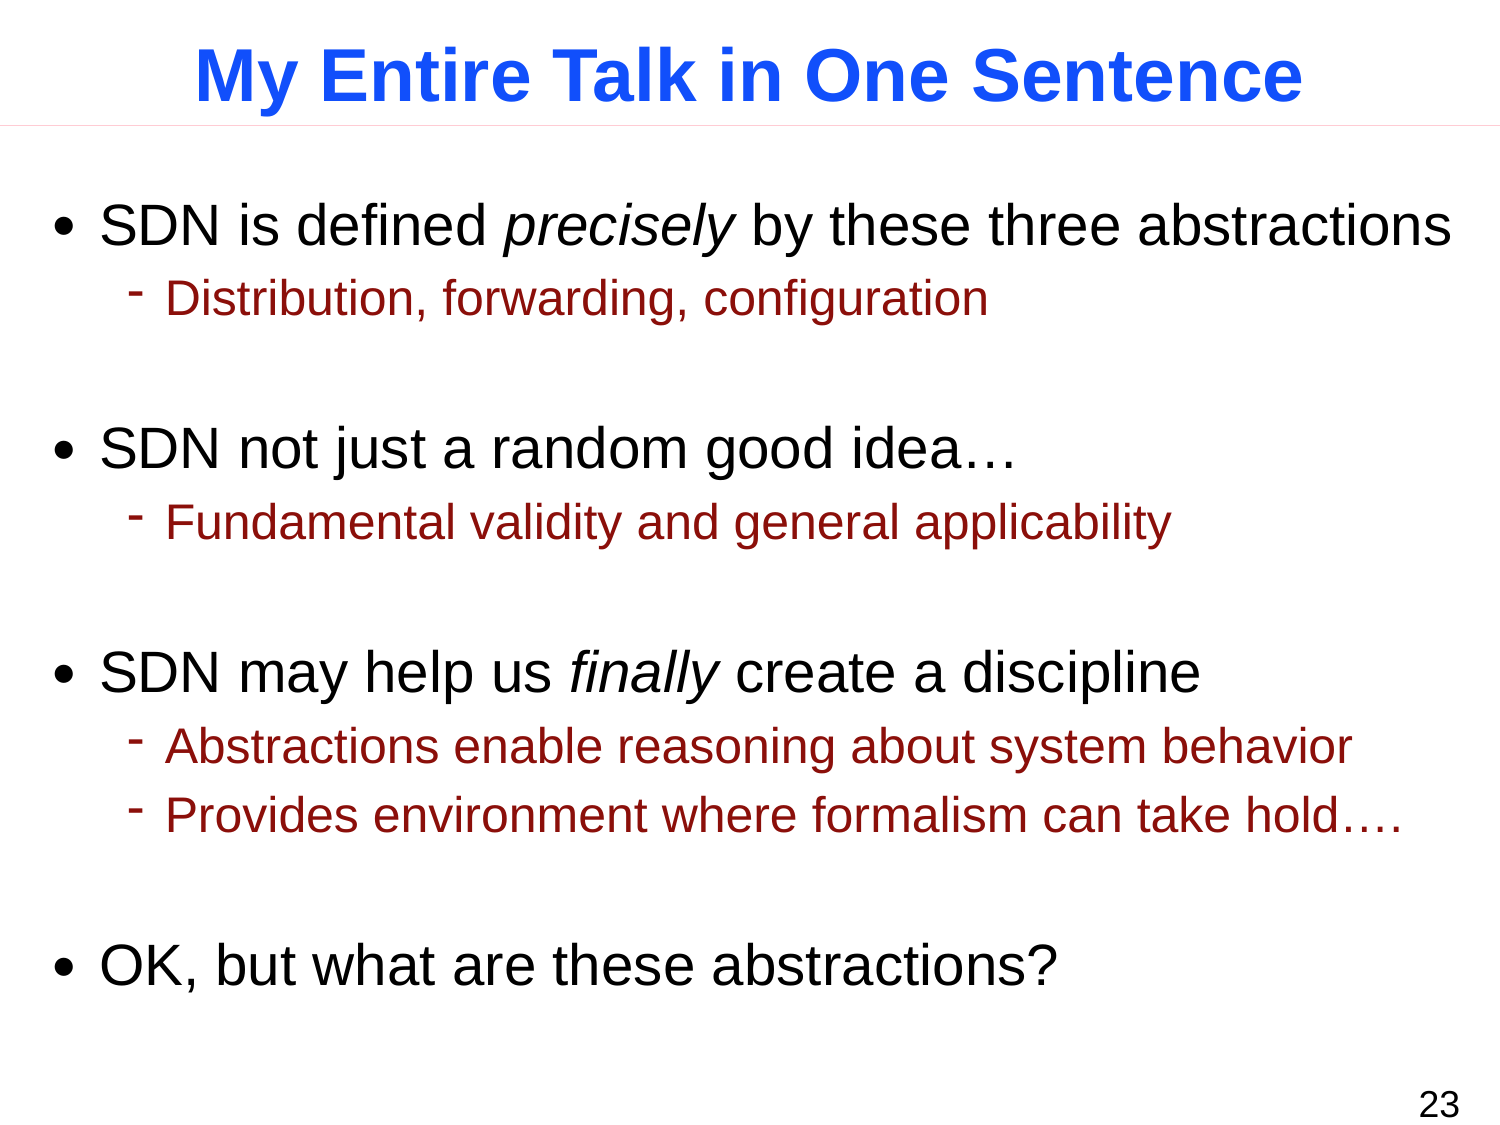

# My Entire Talk in One Sentence
SDN is defined precisely by these three abstractions
Distribution, forwarding, configuration

SDN not just a random good idea…
Fundamental validity and general applicability

SDN may help us finally create a discipline
Abstractions enable reasoning about system behavior
Provides environment where formalism can take hold….

OK, but what are these abstractions?